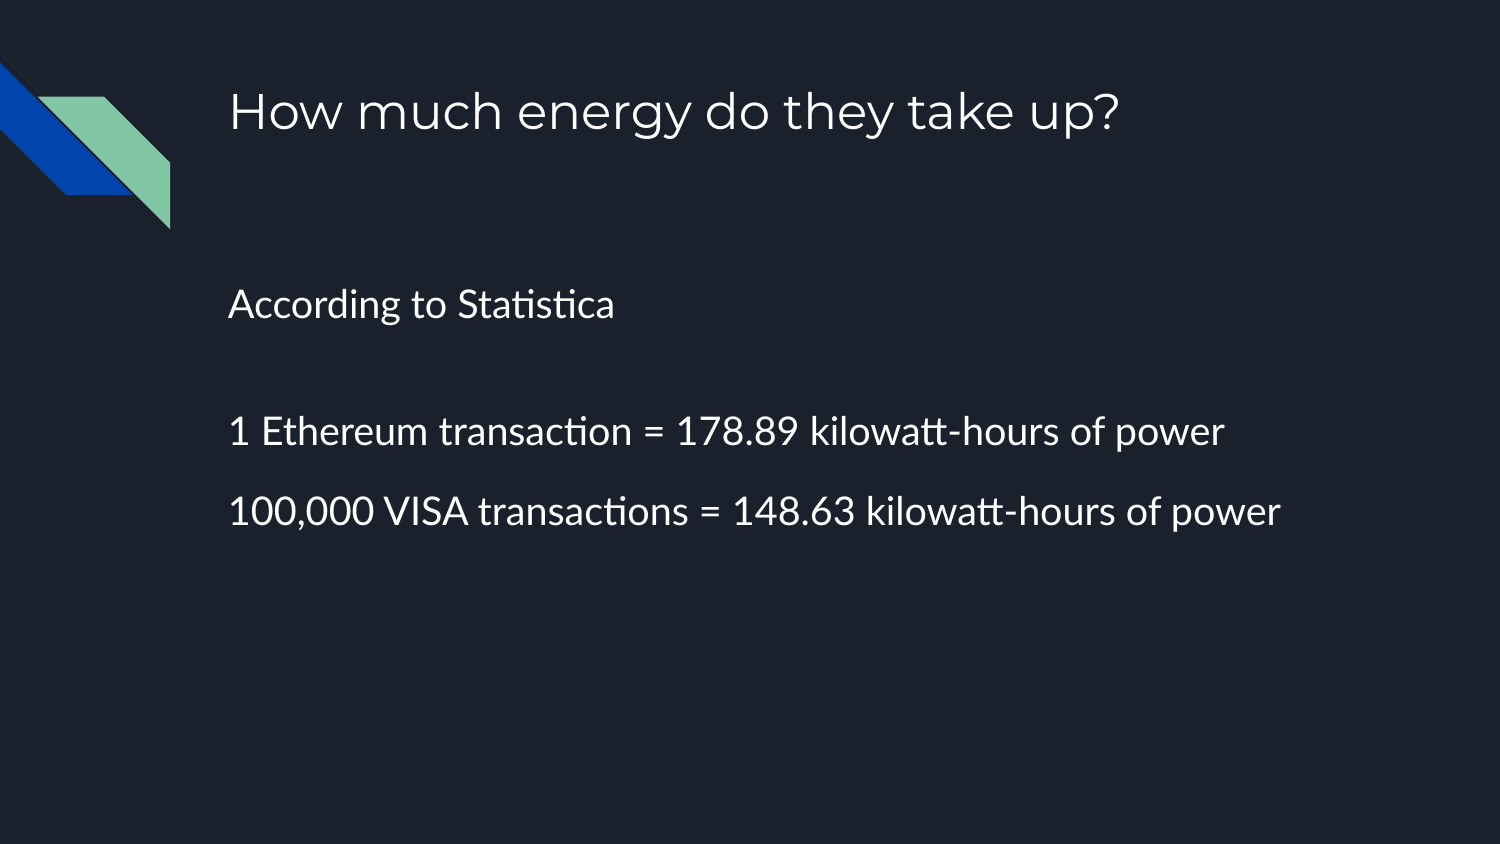

# How much energy do they take up?
According to Statistica
1 Ethereum transaction = 178.89 kilowatt-hours of power
100,000 VISA transactions = 148.63 kilowatt-hours of power